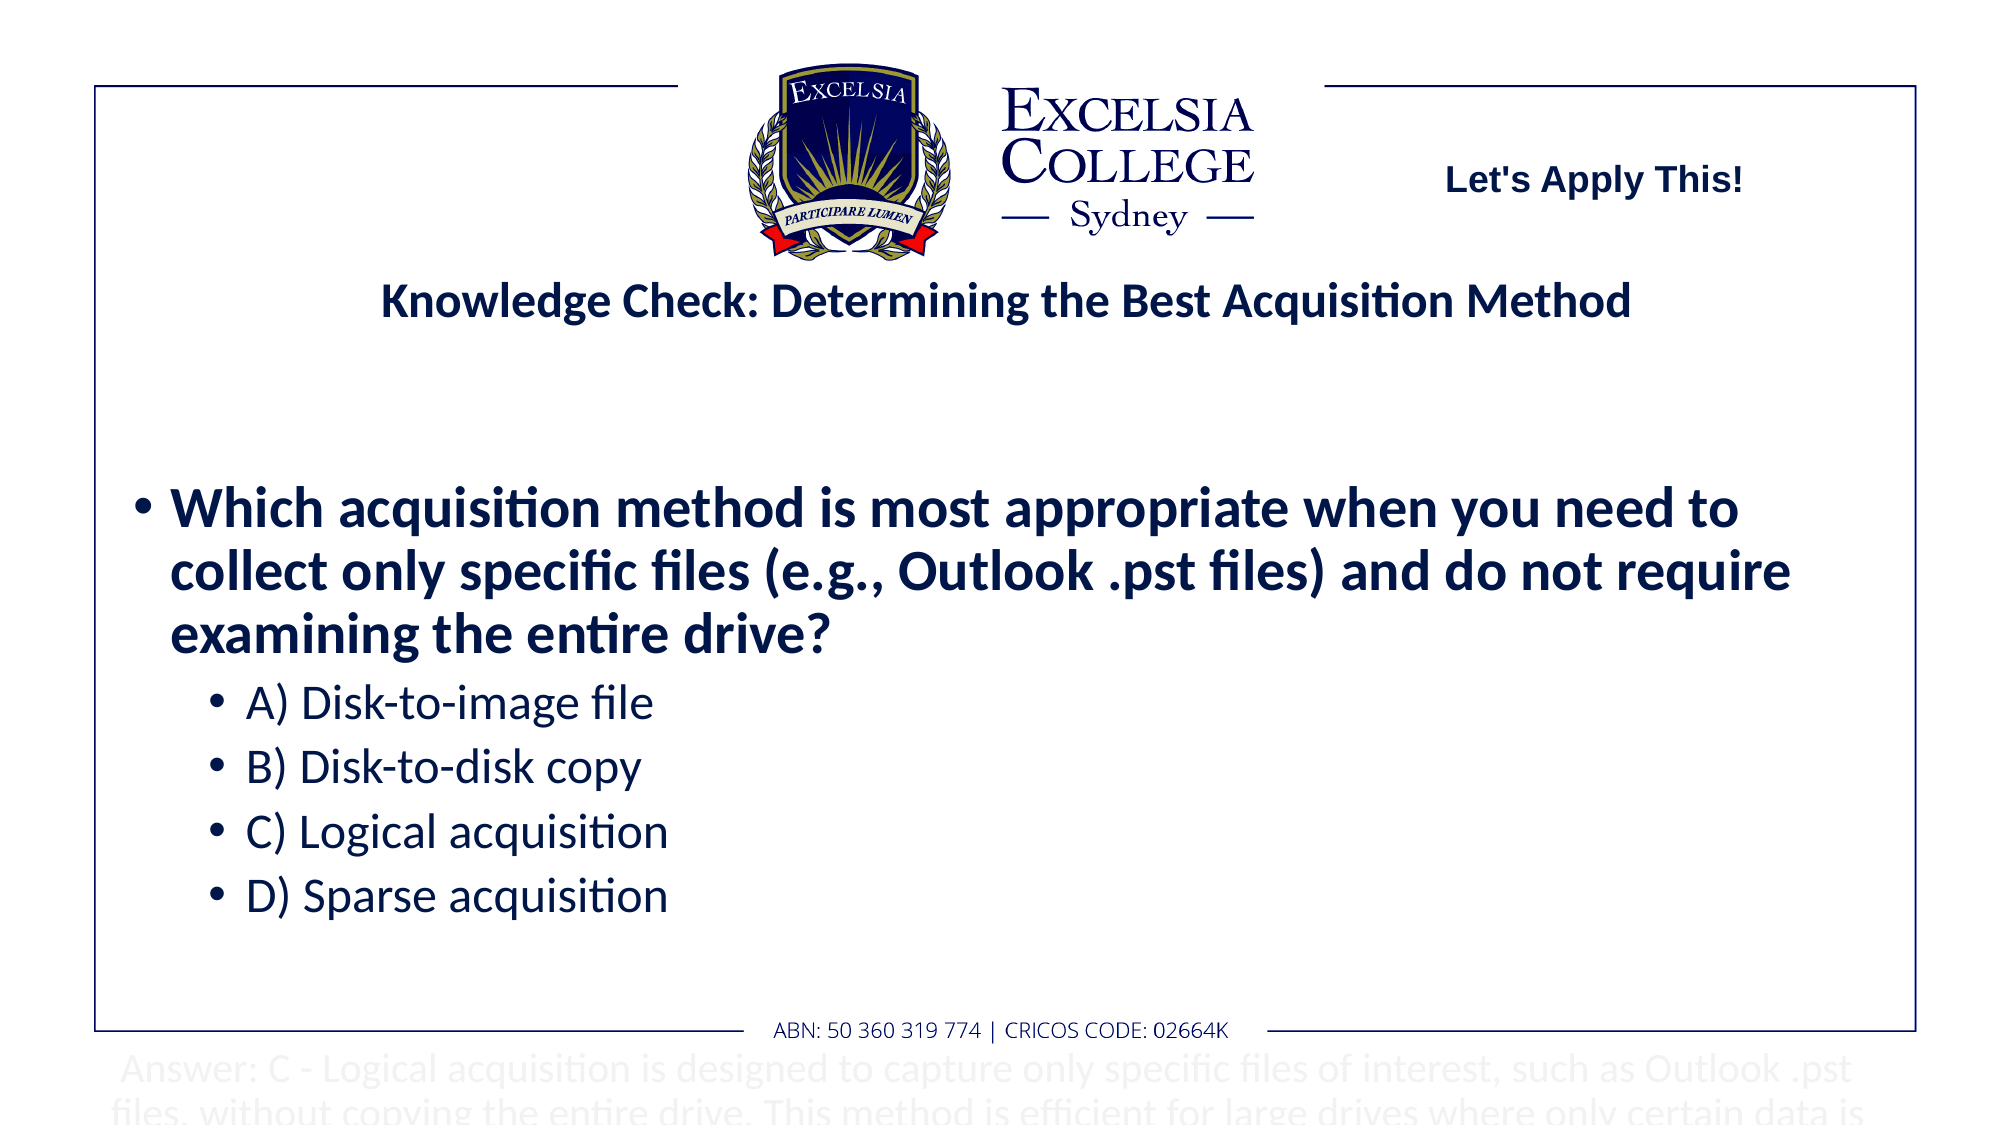

Let's Apply This!
# Knowledge Check: Determining the Best Acquisition Method

Which acquisition method is most appropriate when you need to collect only specific files (e.g., Outlook .pst files) and do not require examining the entire drive?
A) Disk-to-image file
B) Disk-to-disk copy
C) Logical acquisition
D) Sparse acquisition

 Answer: C - Logical acquisition is designed to capture only specific files of interest, such as Outlook .pst files, without copying the entire drive. This method is efficient for large drives where only certain data is needed.